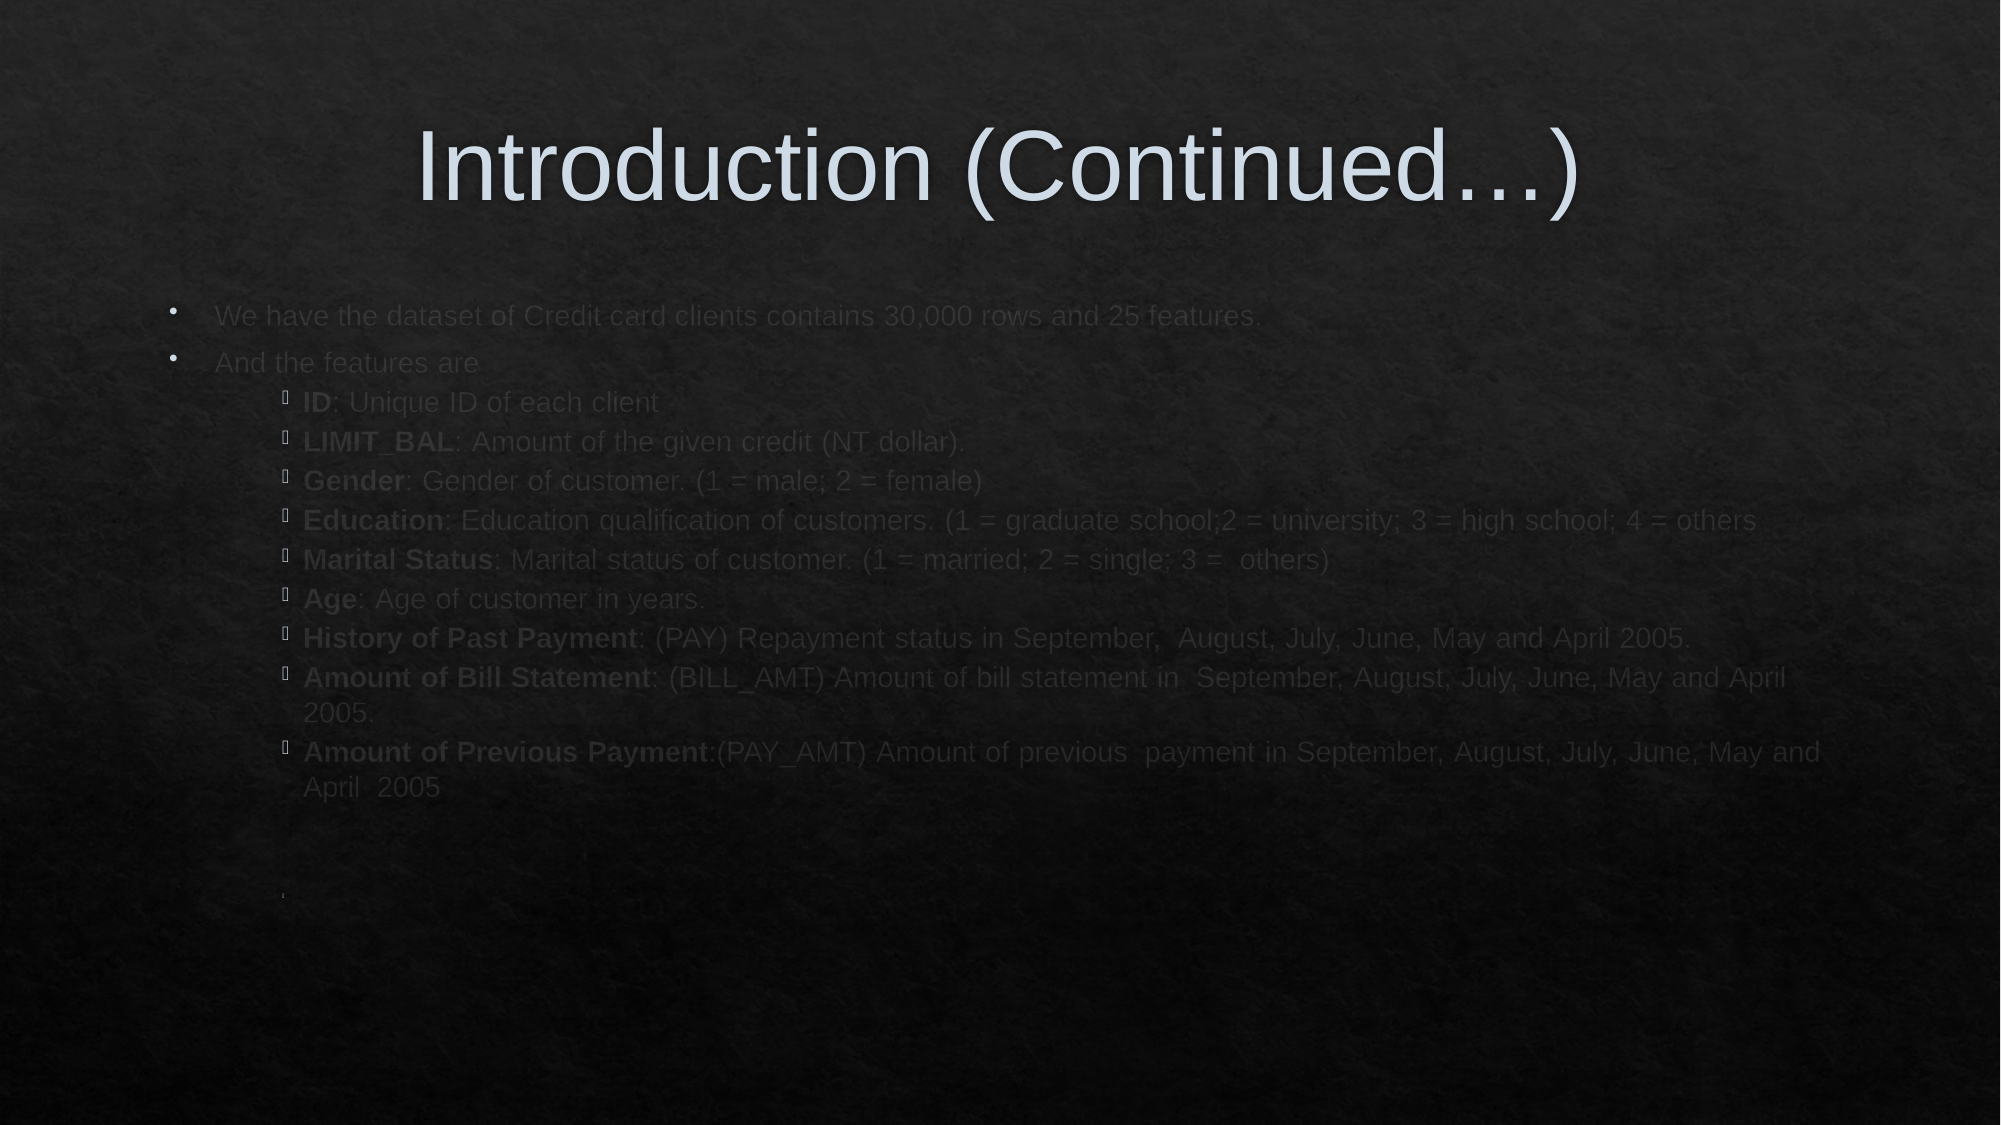

# Introduction (Continued…)
We have the dataset of Credit card clients contains 30,000 rows and 25 features.
And the features are
ID: Unique ID of each client
LIMIT_BAL: Amount of the given credit (NT dollar).
Gender: Gender of customer. (1 = male; 2 = female)
Education: Education qualification of customers. (1 = graduate school;2 = university; 3 = high school; 4 = others
Marital Status: Marital status of customer. (1 = married; 2 = single; 3 =  others)
Age: Age of customer in years.
History of Past Payment: (PAY) Repayment status in September,  August, July, June, May and April 2005.
Amount of Bill Statement: (BILL_AMT) Amount of bill statement in  September, August, July, June, May and April 2005.
Amount of Previous Payment:(PAY_AMT) Amount of previous  payment in September, August, July, June, May and April  2005